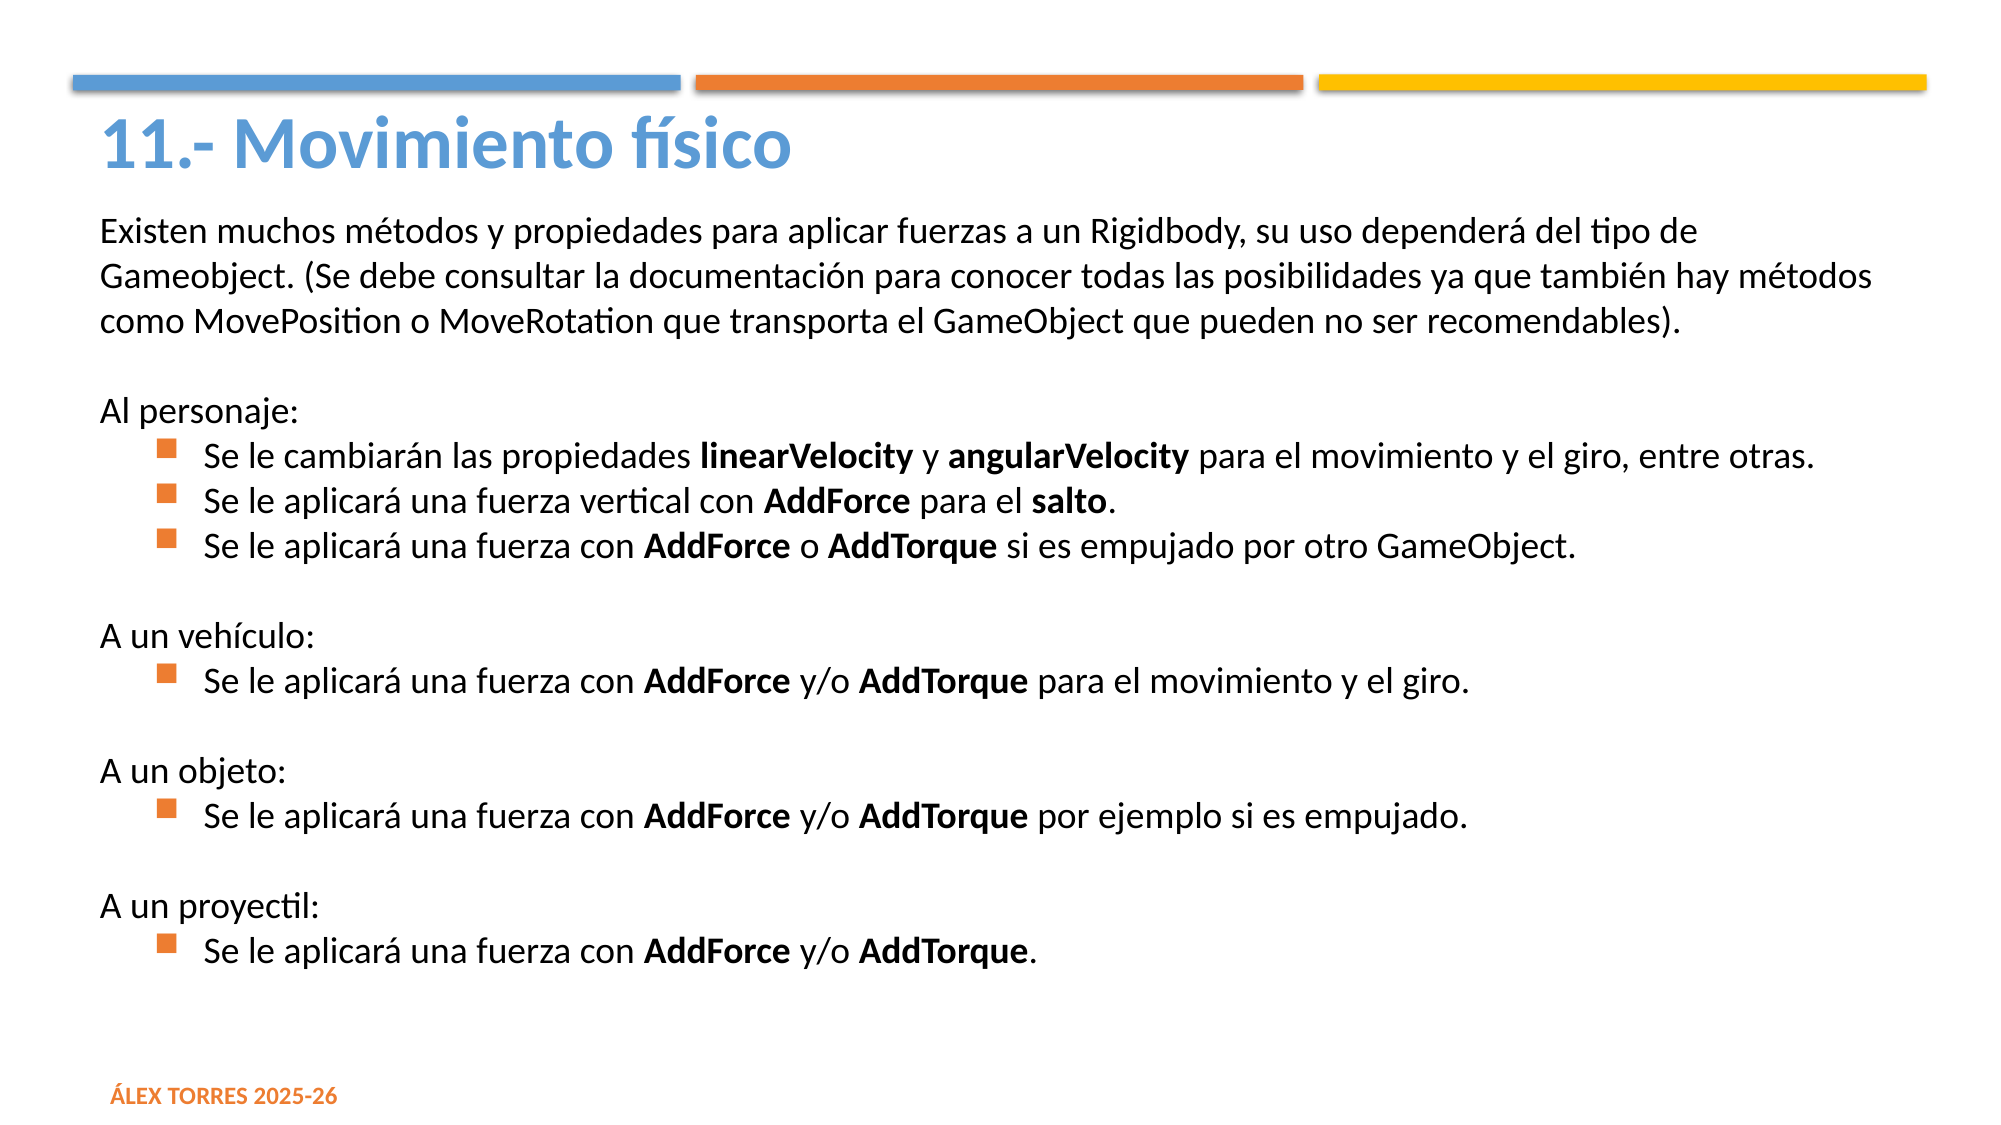

11.- Movimiento físico
Existen muchos métodos y propiedades para aplicar fuerzas a un Rigidbody, su uso dependerá del tipo de Gameobject. (Se debe consultar la documentación para conocer todas las posibilidades ya que también hay métodos como MovePosition o MoveRotation que transporta el GameObject que pueden no ser recomendables).

Al personaje:
Se le cambiarán las propiedades linearVelocity y angularVelocity para el movimiento y el giro, entre otras.
Se le aplicará una fuerza vertical con AddForce para el salto.
Se le aplicará una fuerza con AddForce o AddTorque si es empujado por otro GameObject.

A un vehículo:
Se le aplicará una fuerza con AddForce y/o AddTorque para el movimiento y el giro.

A un objeto:
Se le aplicará una fuerza con AddForce y/o AddTorque por ejemplo si es empujado.

A un proyectil:
Se le aplicará una fuerza con AddForce y/o AddTorque.